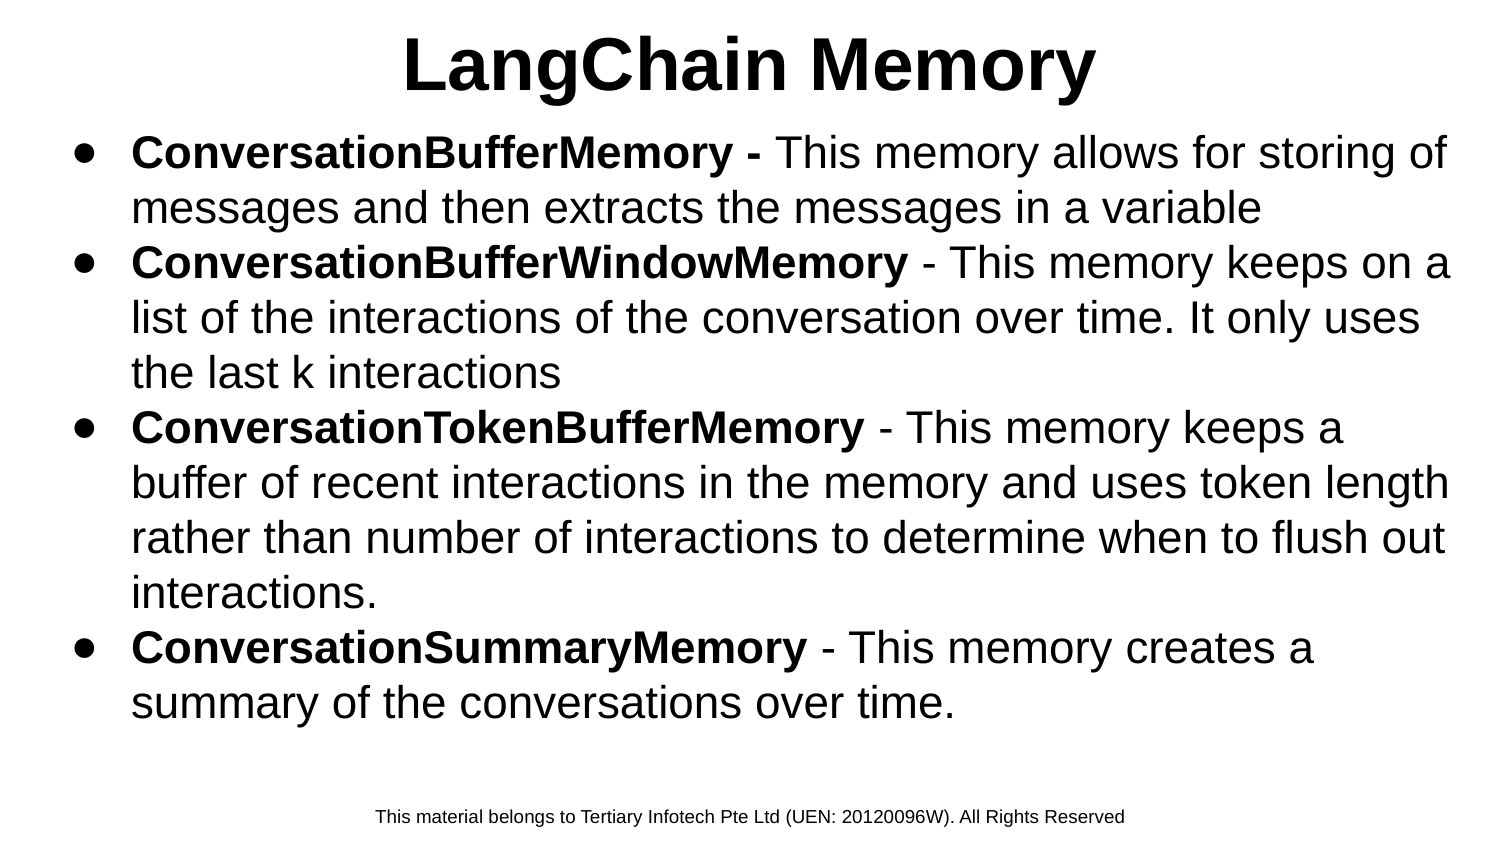

# LangChain Memory
ConversationBufferMemory - This memory allows for storing of messages and then extracts the messages in a variable
ConversationBufferWindowMemory - This memory keeps on a list of the interactions of the conversation over time. It only uses the last k interactions
ConversationTokenBufferMemory - This memory keeps a buffer of recent interactions in the memory and uses token length rather than number of interactions to determine when to flush out interactions.
ConversationSummaryMemory - This memory creates a summary of the conversations over time.